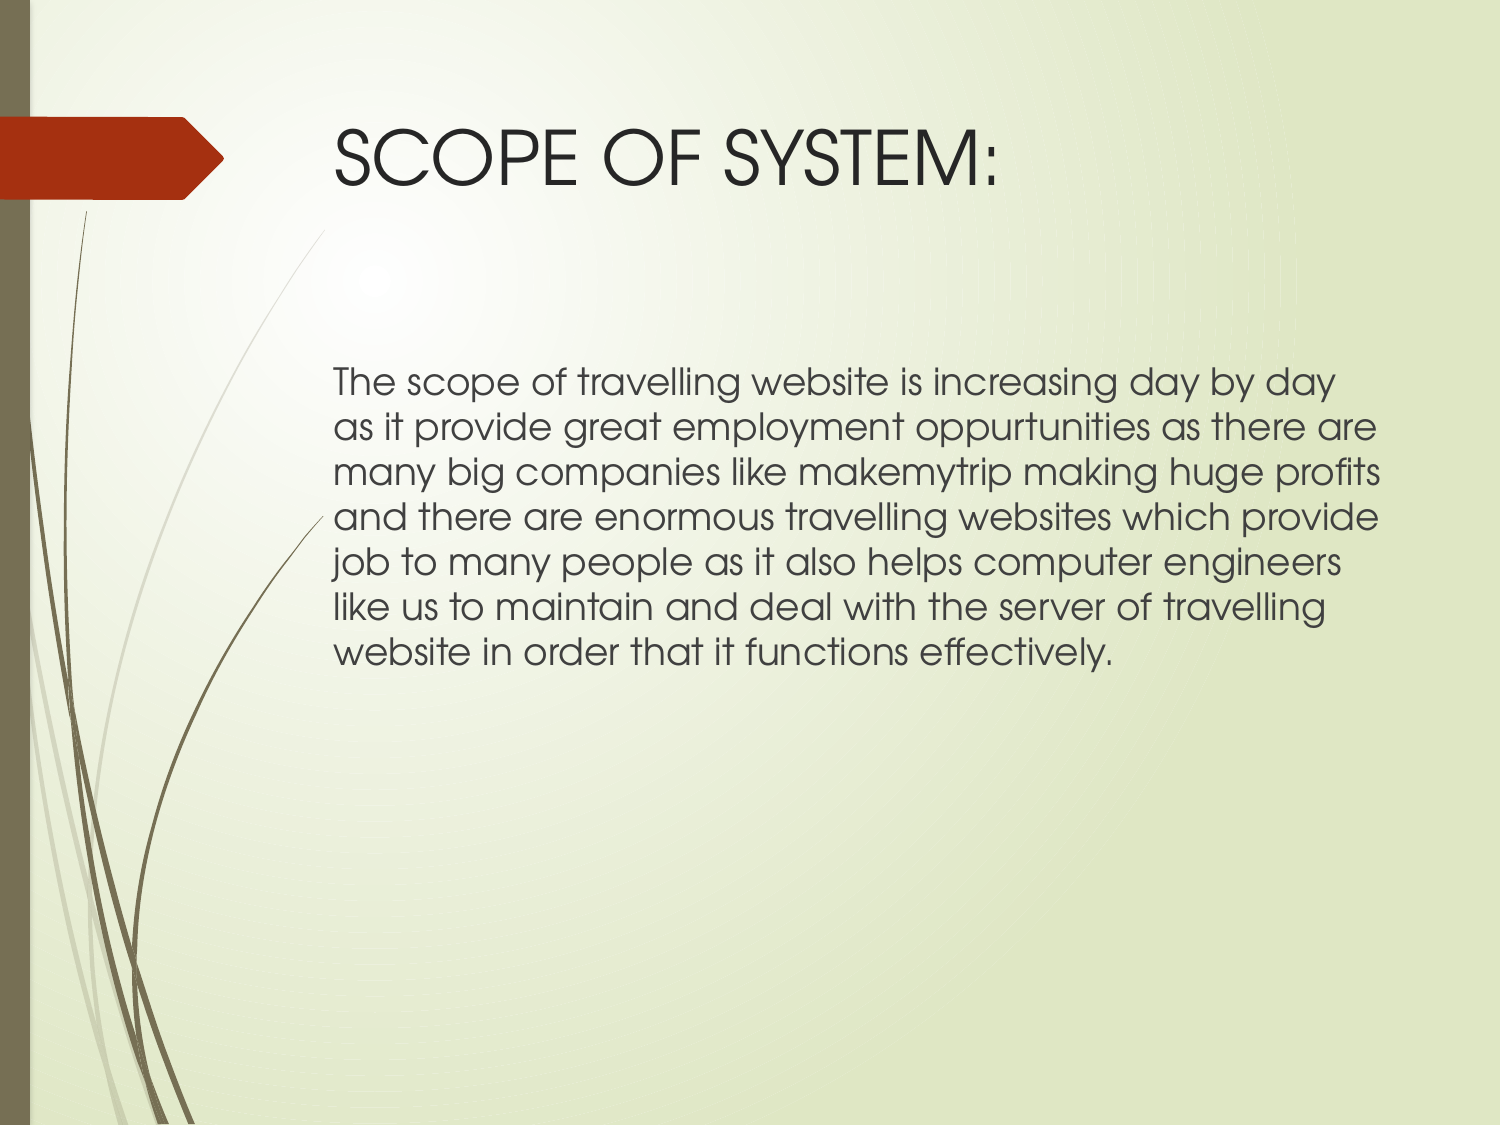

# SCOPE OF SYSTEM:
The scope of travelling website is increasing day by day as it provide great employment oppurtunities as there are many big companies like makemytrip making huge profits and there are enormous travelling websites which provide job to many people as it also helps computer engineers like us to maintain and deal with the server of travelling website in order that it functions effectively.